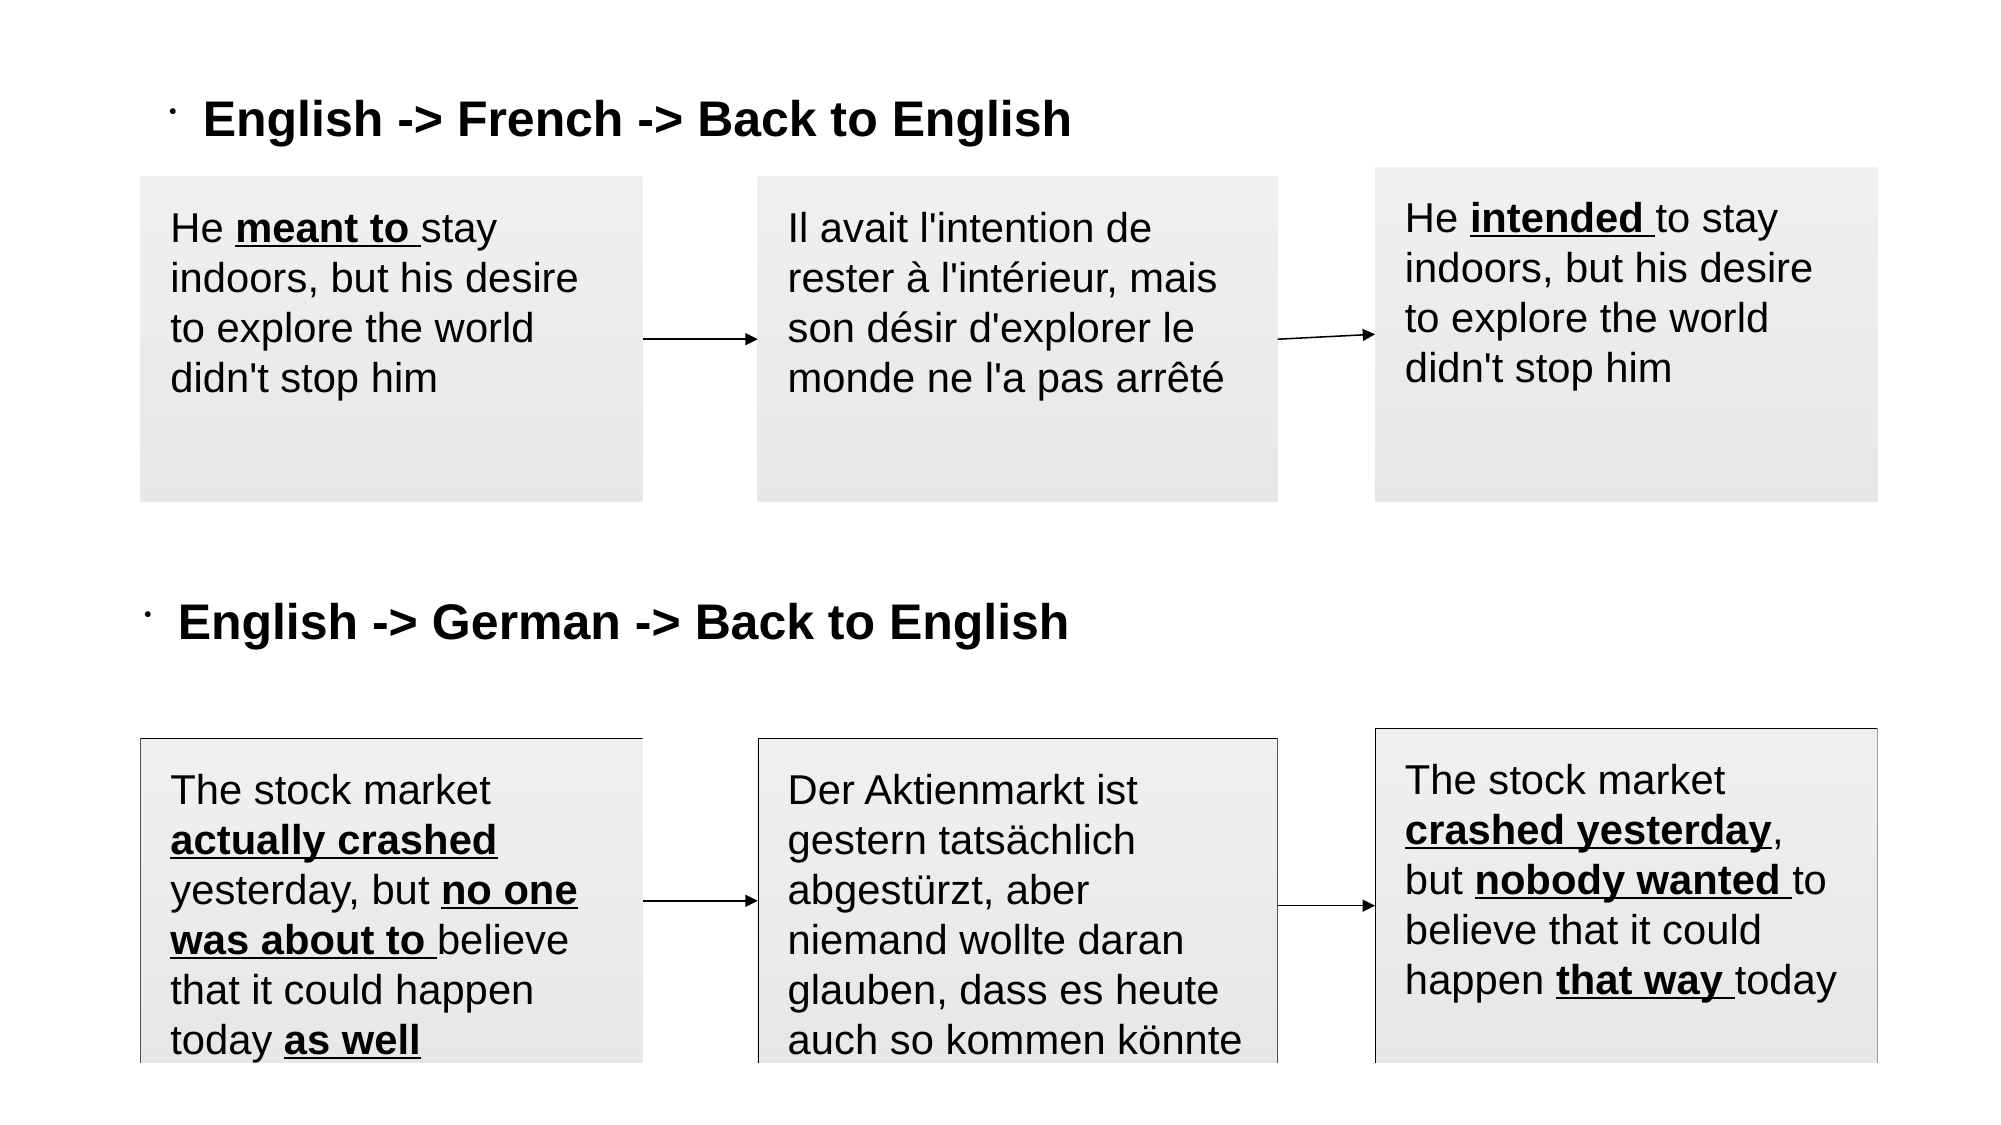

English -> French -> Back to English
He intended to stay indoors, but his desire to explore the world didn't stop him
He meant to stay indoors, but his desire to explore the world didn't stop him
Il avait l'intention de rester à l'intérieur, mais son désir d'explorer le monde ne l'a pas arrêté
English -> German -> Back to English
The stock market crashed yesterday, but nobody wanted to believe that it could happen that way today
The stock market actually crashed yesterday, but no one was about to believe that it could happen today as well
Der Aktienmarkt ist gestern tatsächlich abgestürzt, aber niemand wollte daran glauben, dass es heute auch so kommen könnte